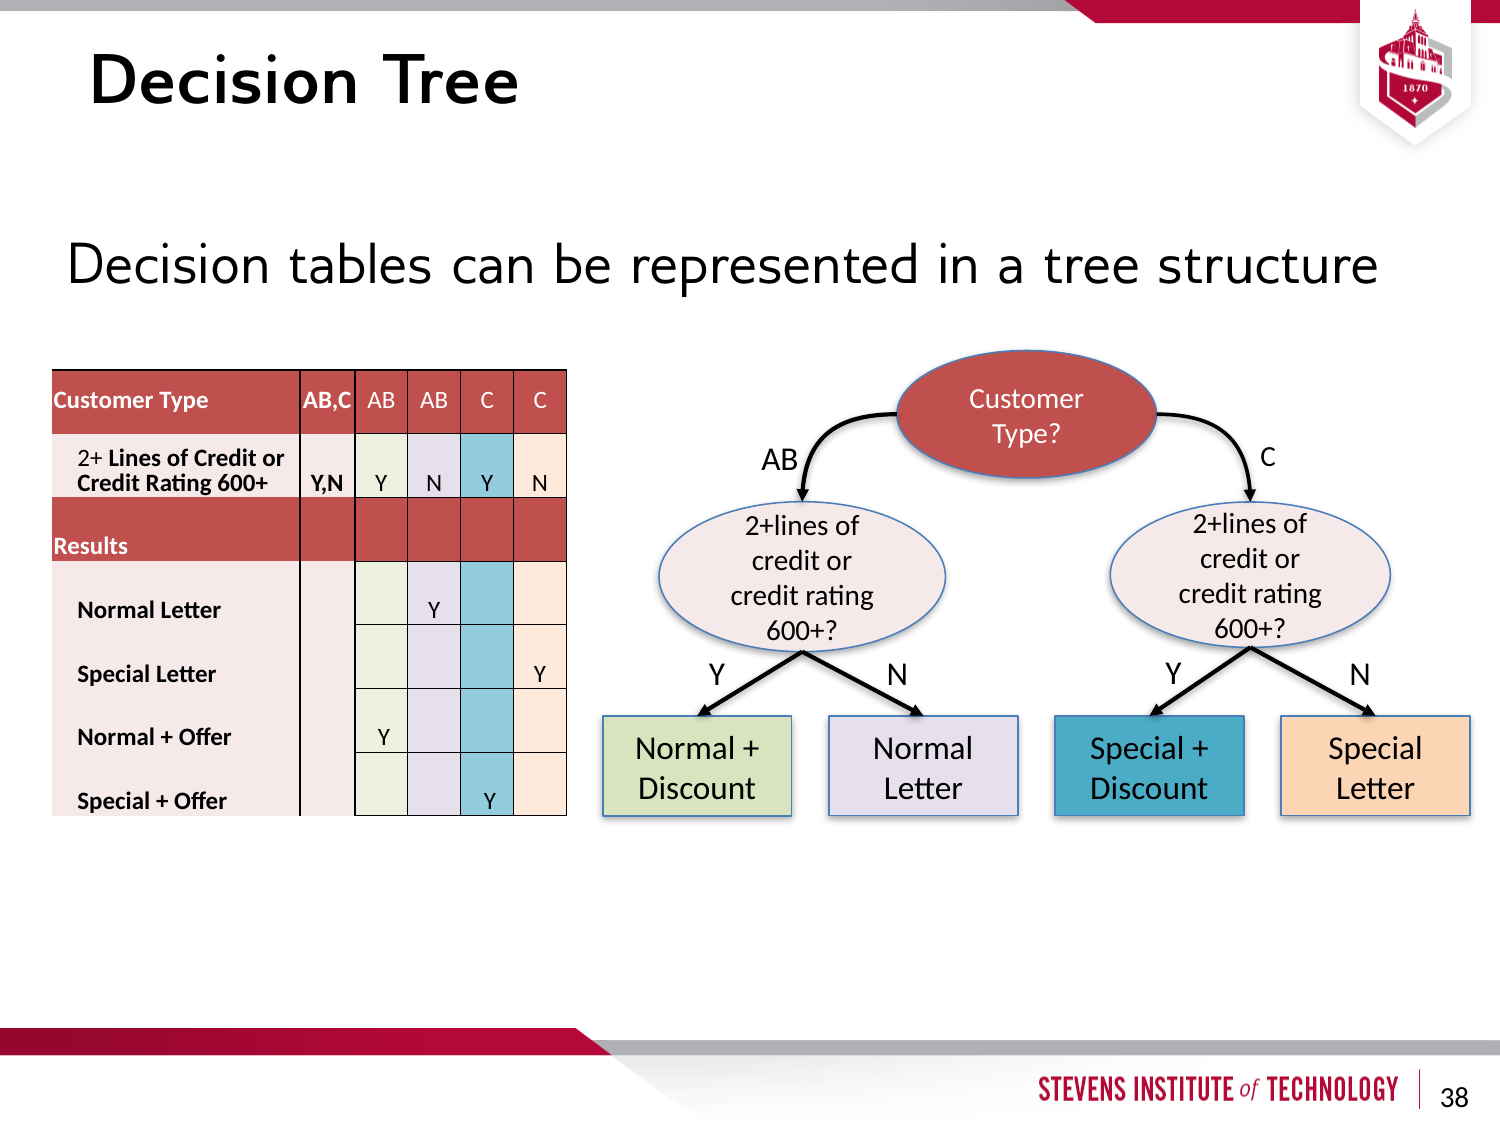

# Decision Tree
Decision tables can be represented in a tree structure
Customer Type?
| Customer Type |  | AB,C | AB | AB | C | C |
| --- | --- | --- | --- | --- | --- | --- |
|  | 2+ Lines of Credit or Credit Rating 600+ | Y,N | Y | N | Y | N |
| Results |  |  |  |  |  |  |
|  | Normal Letter |  |  | Y |  |  |
|  | Special Letter |  |  |  |  | Y |
|  | Normal + Offer |  | Y |  |  |  |
|  | Special + Offer |  |  |  | Y |  |
AB
C
2+lines of credit or credit rating 600+?
2+lines of credit or credit rating 600+?
Y
N
N
Y
Normal Letter
Special + Discount
Special Letter
Normal + Discount
38